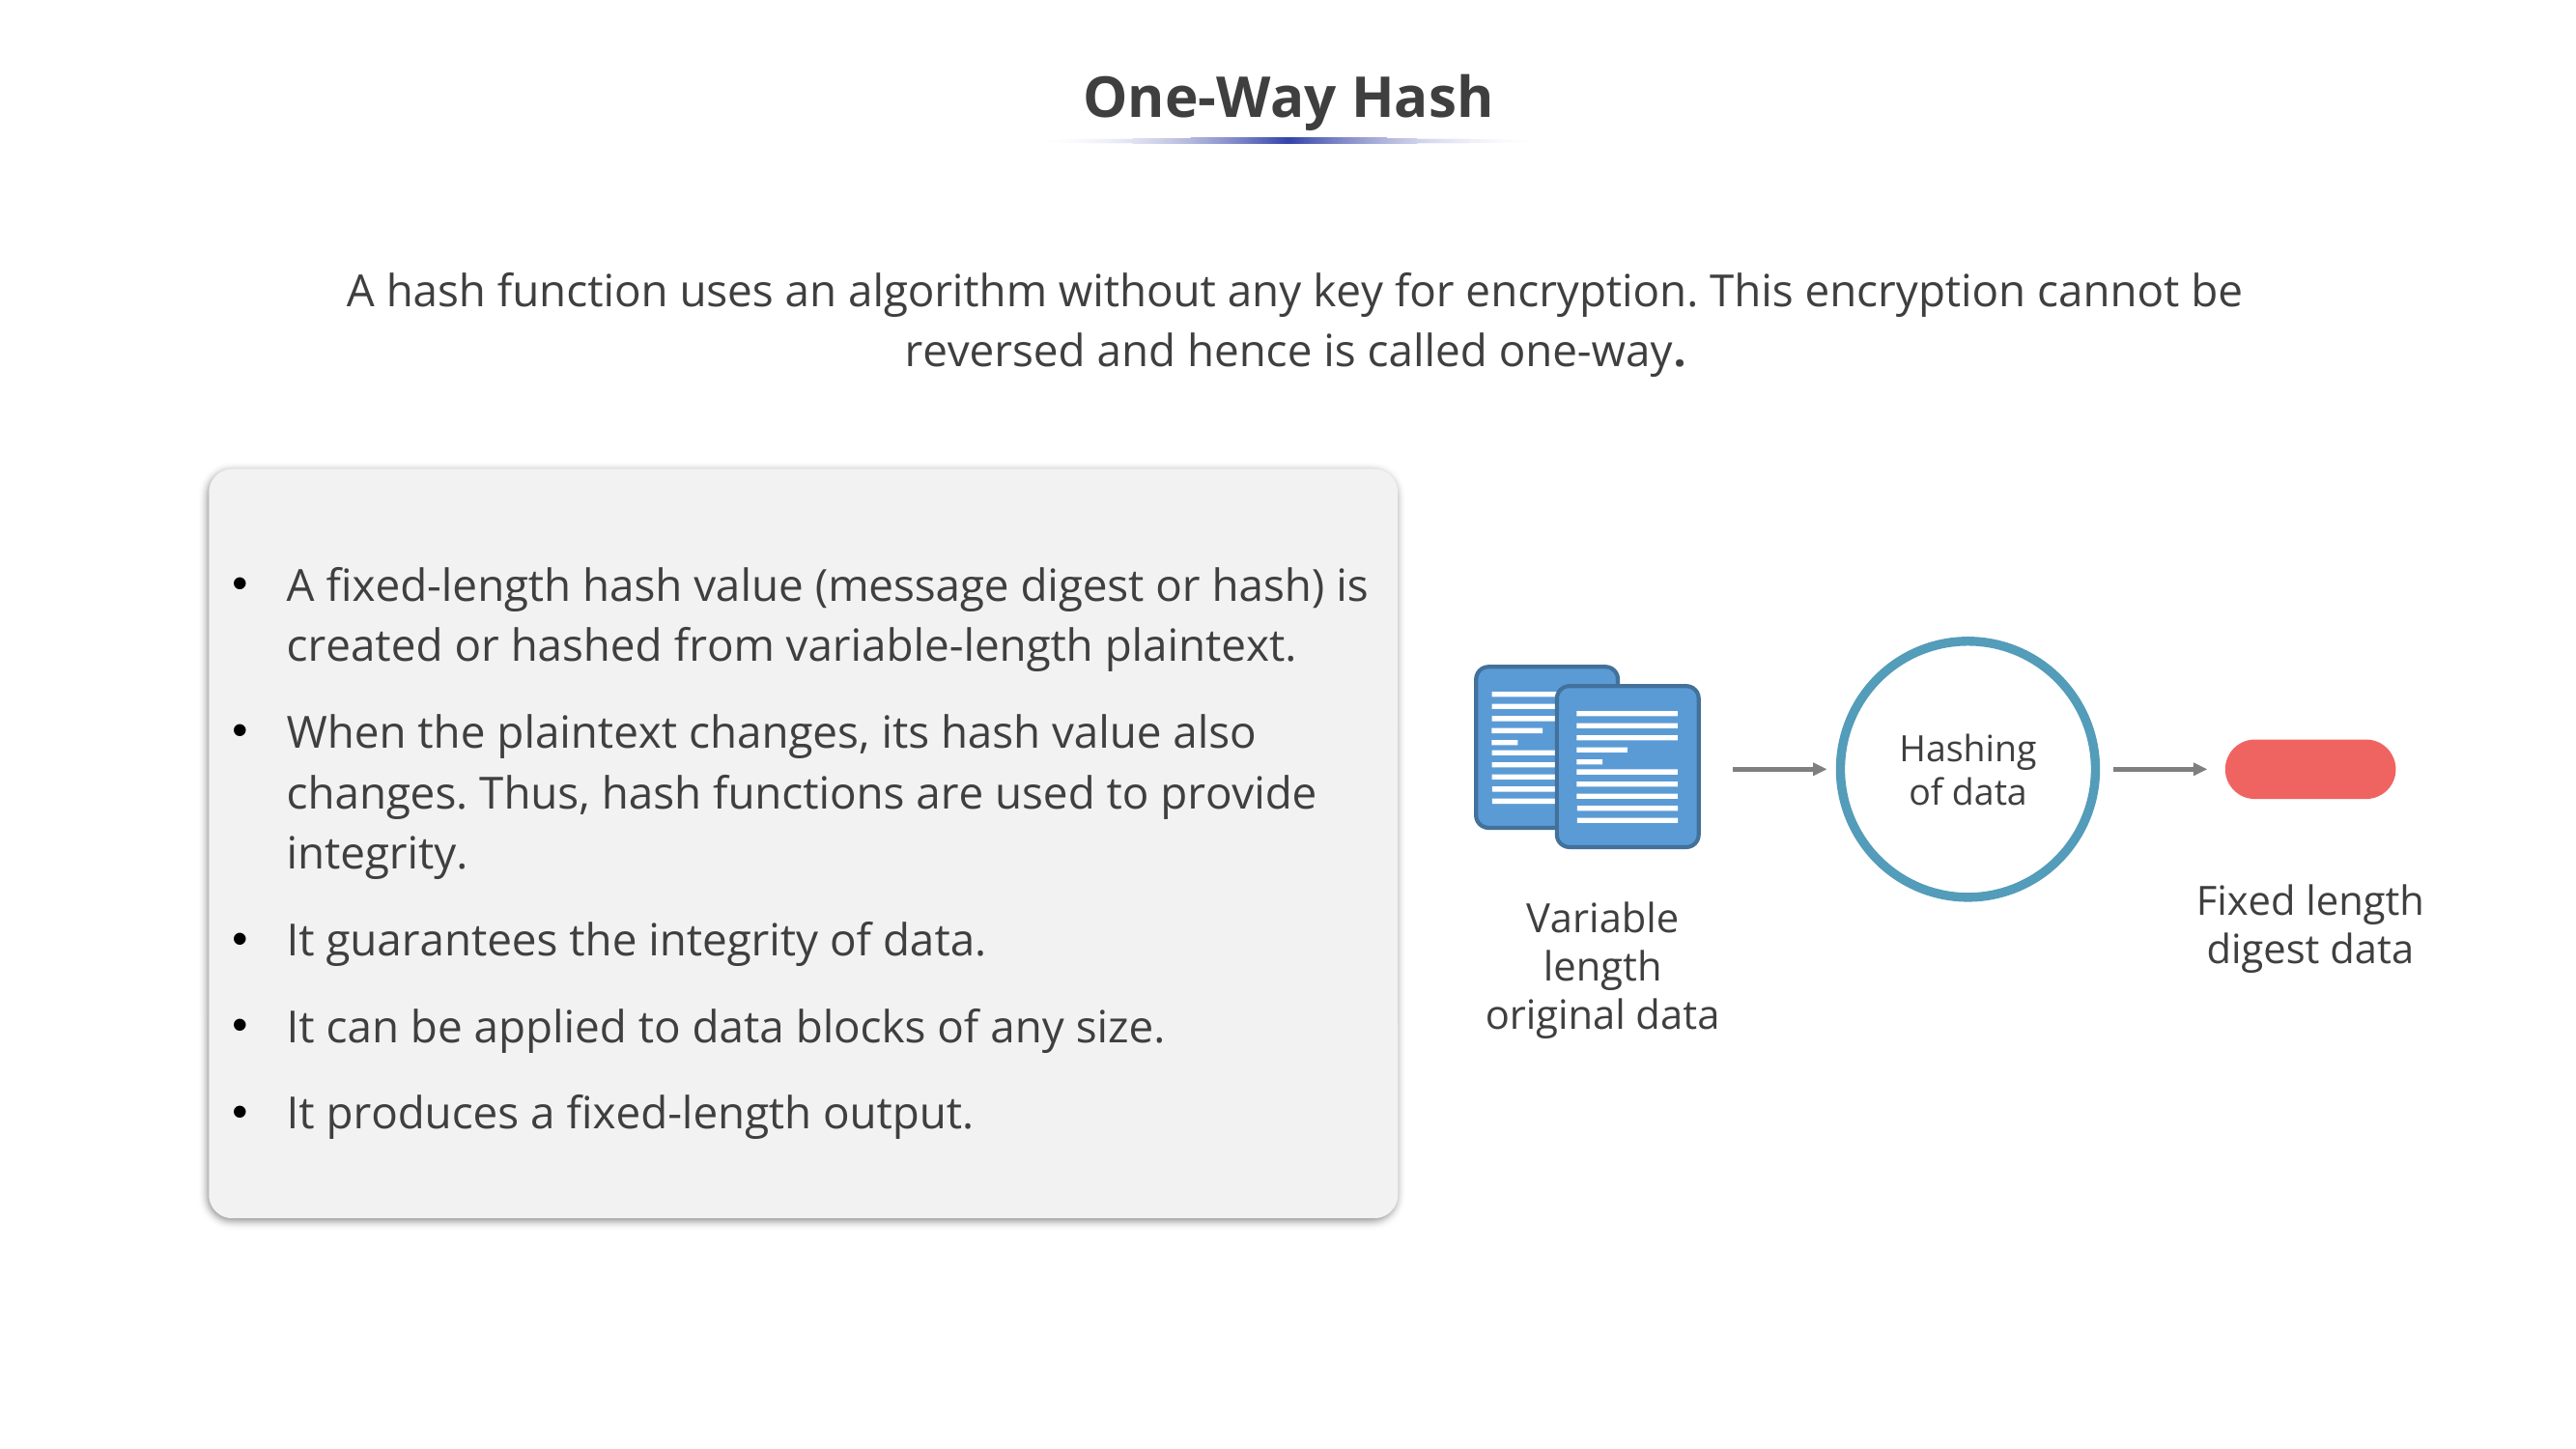

# One-Way Hash

A hash function uses an algorithm without any key for encryption. This encryption cannot be reversed and hence is called one-way.
A fixed-length hash value (message digest or hash) is created or hashed from variable-length plaintext.
When the plaintext changes, its hash value also changes. Thus, hash functions are used to provide integrity.
It guarantees the integrity of data.
It can be applied to data blocks of any size.
It produces a fixed-length output.
Hashing of data

Fixed length digest data
Variable length original data